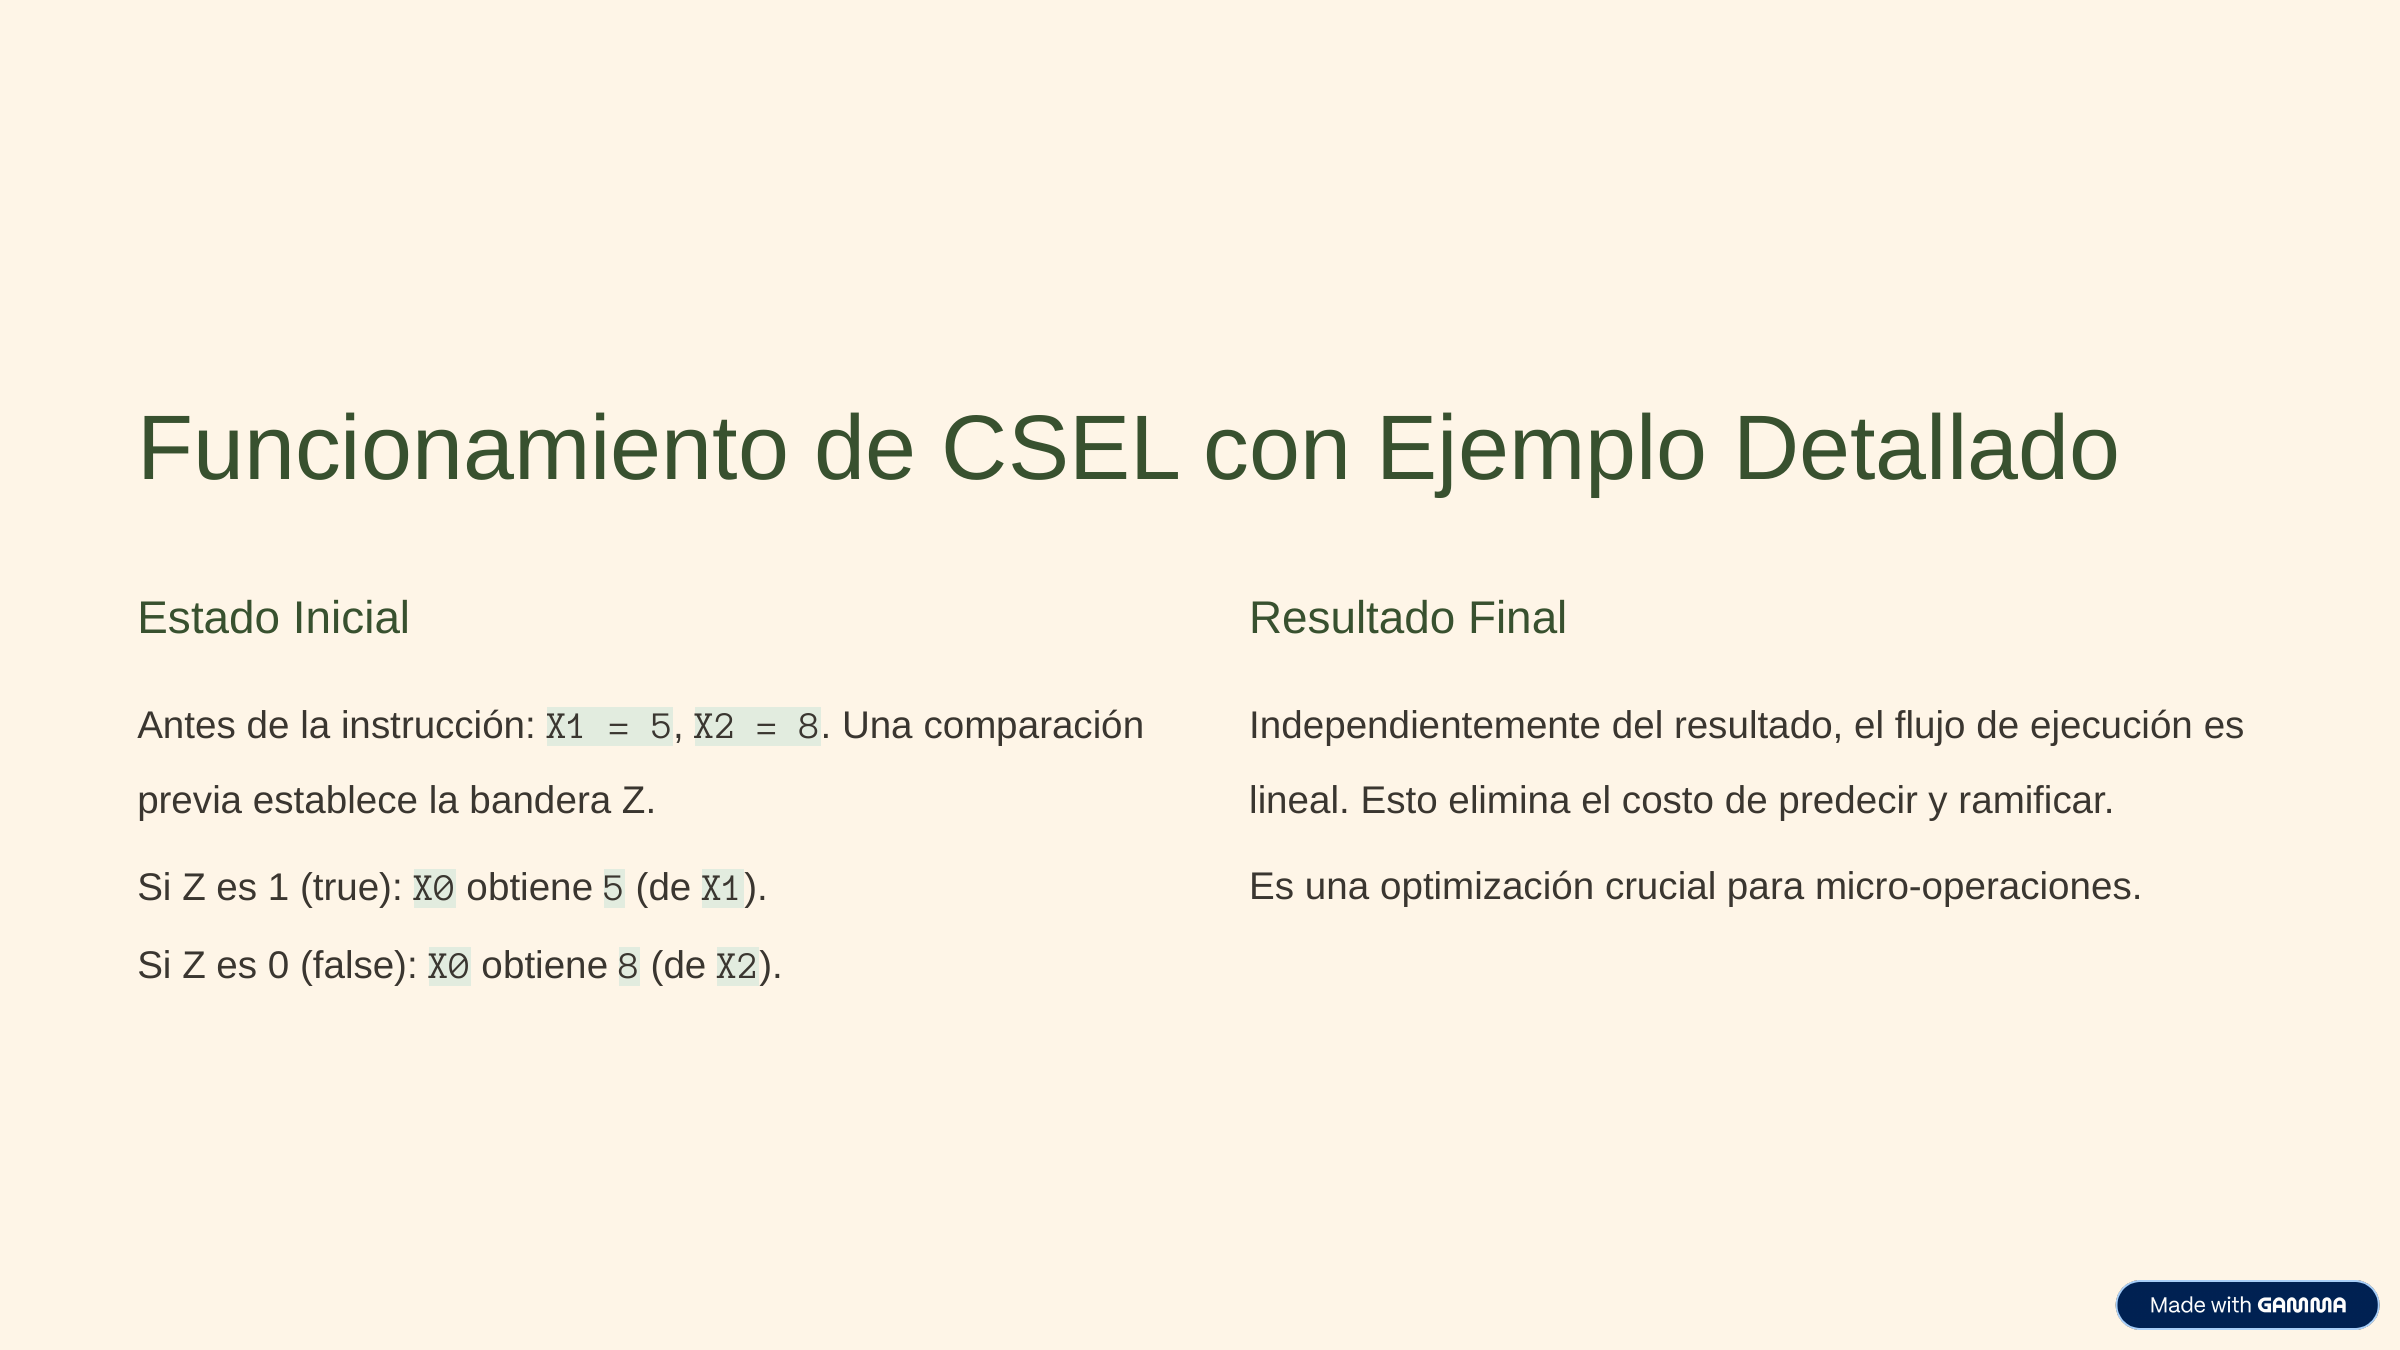

Funcionamiento de CSEL con Ejemplo Detallado
Estado Inicial
Resultado Final
Antes de la instrucción: X1 = 5, X2 = 8. Una comparación previa establece la bandera Z.
Independientemente del resultado, el flujo de ejecución es lineal. Esto elimina el costo de predecir y ramificar.
Es una optimización crucial para micro-operaciones.
Si Z es 1 (true): X0 obtiene 5 (de X1).
Si Z es 0 (false): X0 obtiene 8 (de X2).